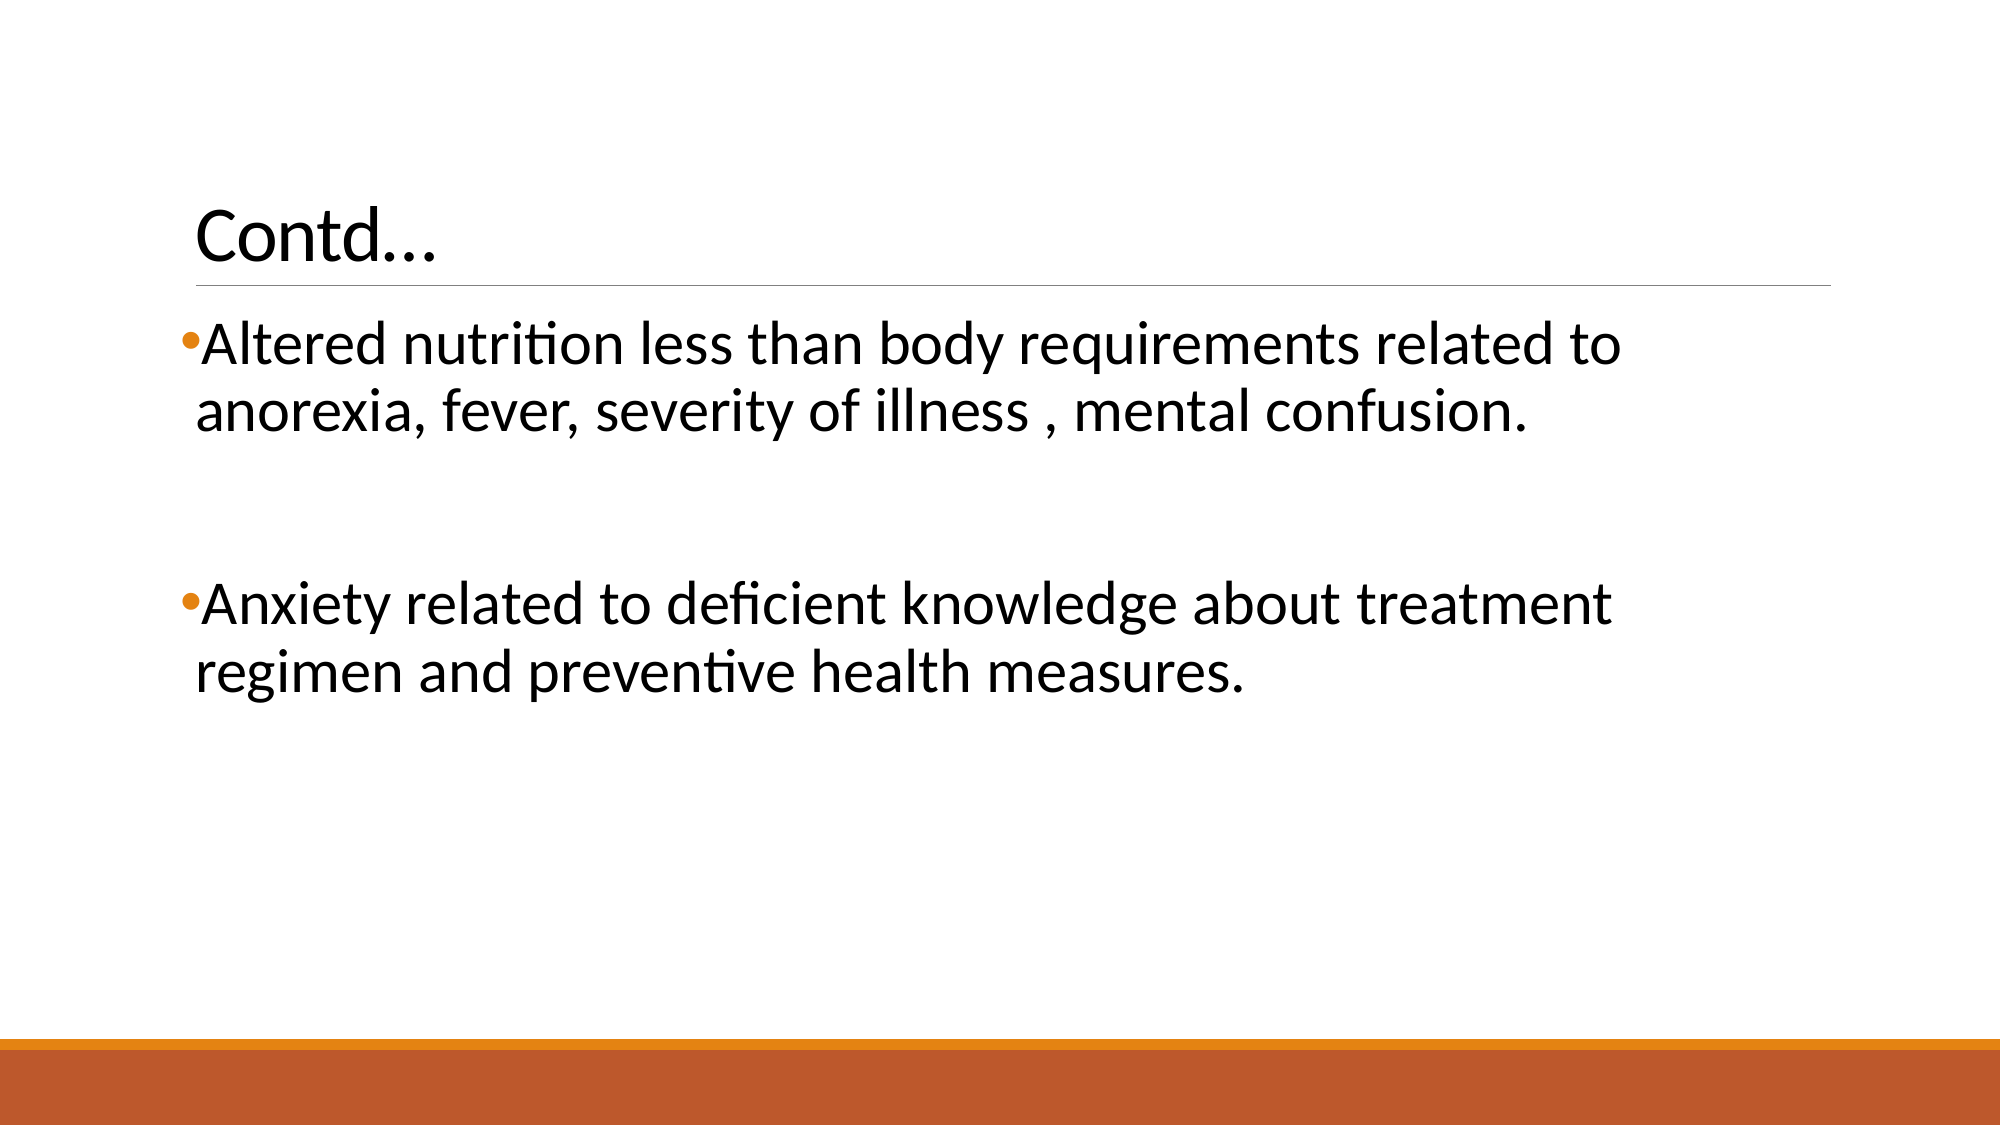

# Contd…
Altered nutrition less than body requirements related to anorexia, fever, severity of illness , mental confusion.

Anxiety related to deficient knowledge about treatment regimen and preventive health measures.